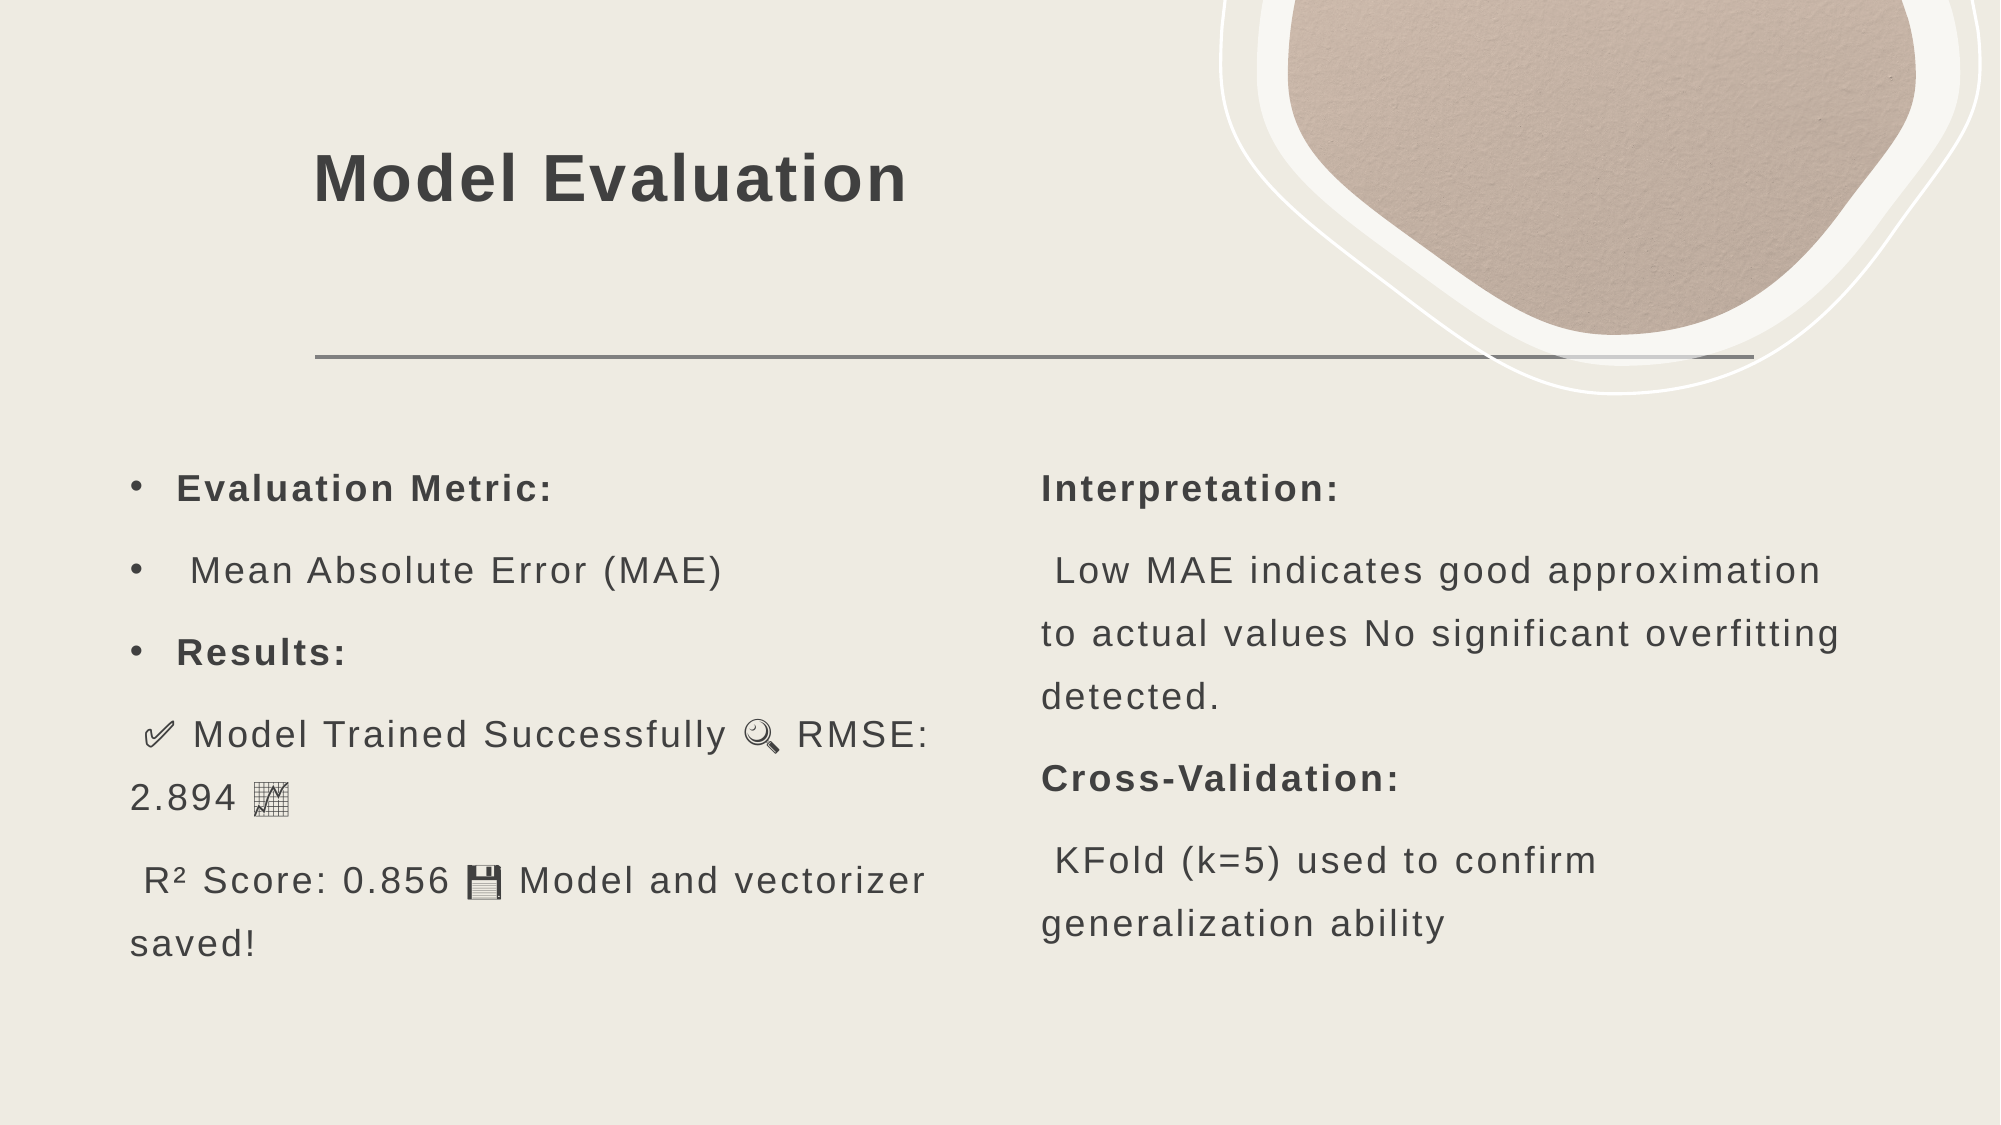

# Model Evaluation
Evaluation Metric:
 Mean Absolute Error (MAE)
Results:
 ✅ Model Trained Successfully 🔍 RMSE: 2.894 📈
 R² Score: 0.856 💾 Model and vectorizer saved!
Interpretation:
 Low MAE indicates good approximation to actual values No significant overfitting detected.
Cross-Validation:
 KFold (k=5) used to confirm generalization ability